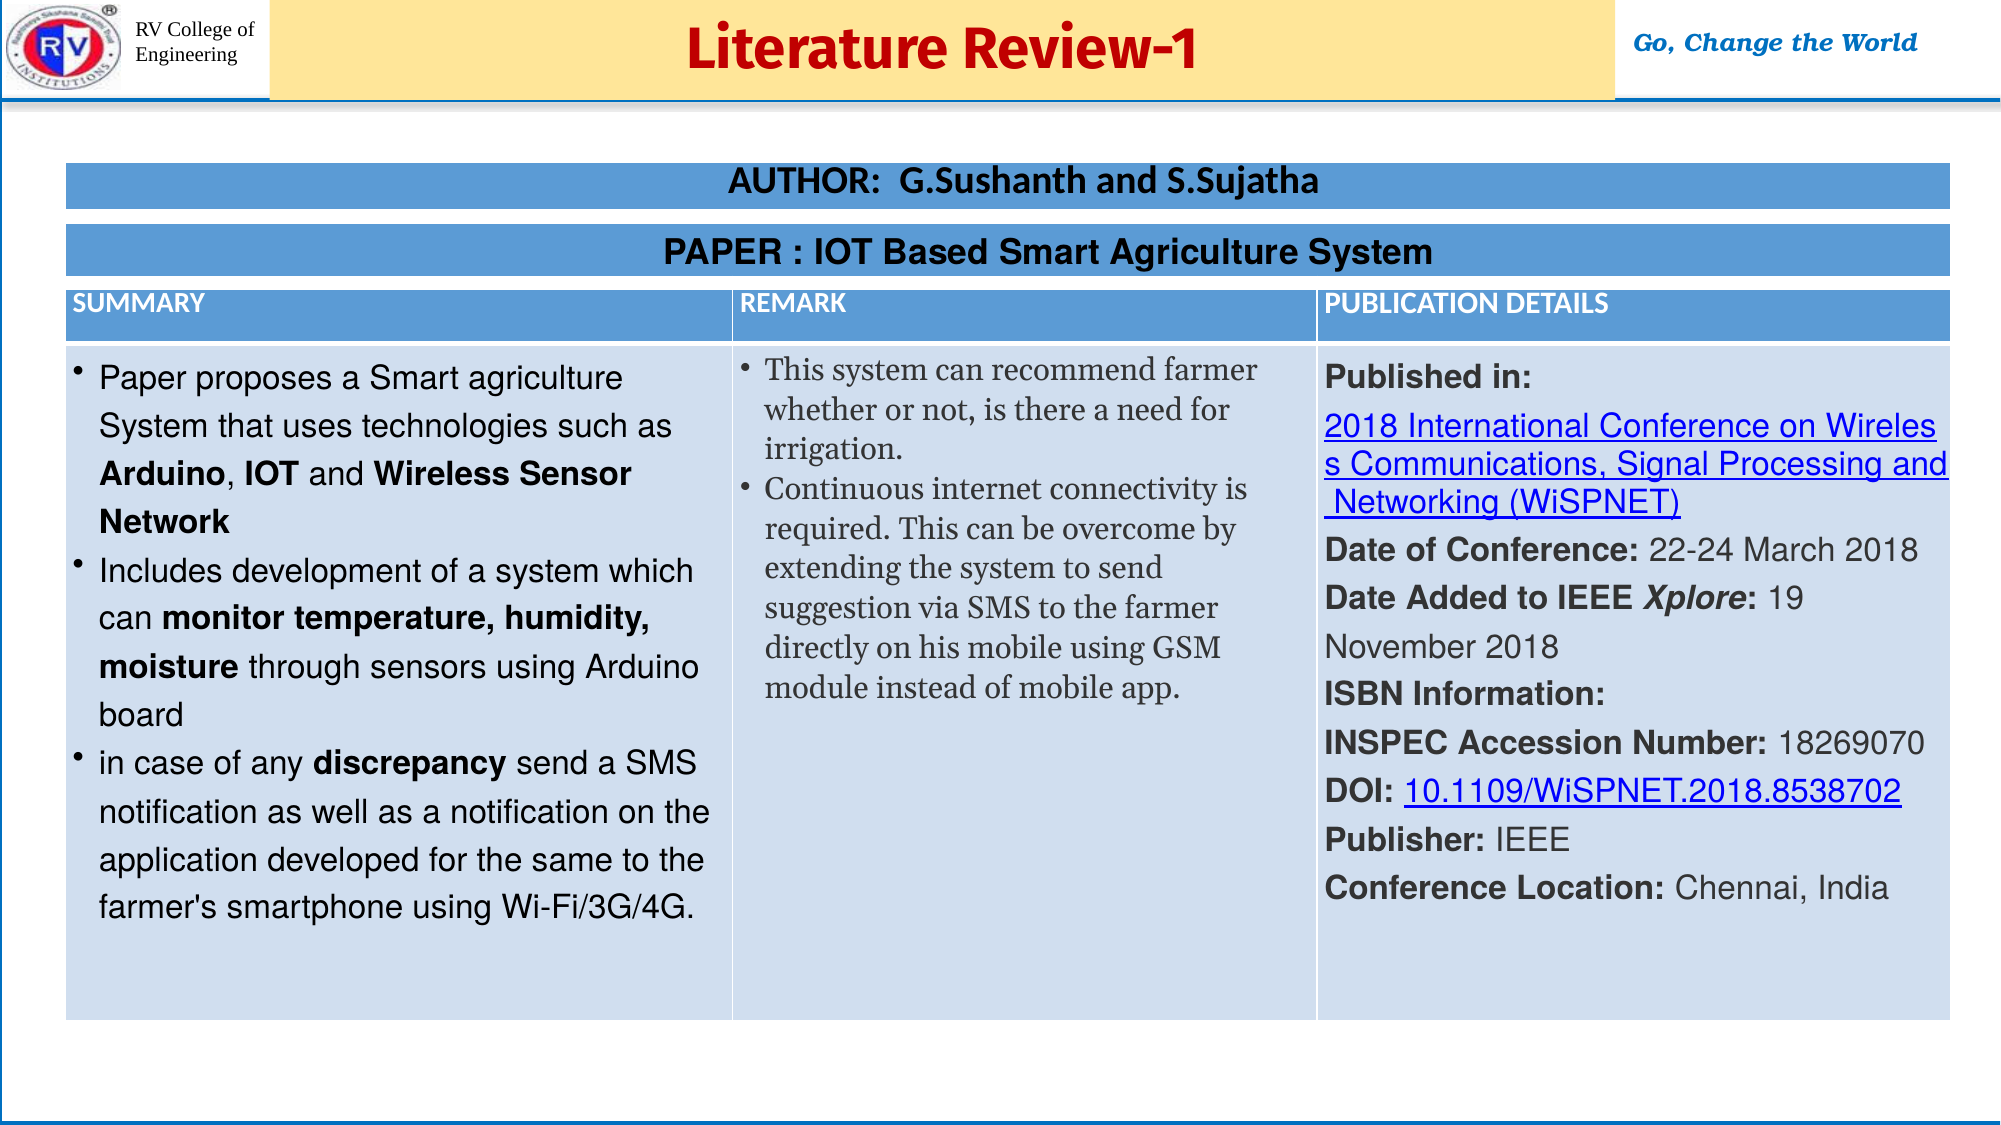

# Literature Review-1
| AUTHOR: G.Sushanth and S.Sujatha |  |  |
| --- | --- | --- |
| PAPER : IOT Based Smart Agriculture System |  |  |
| SUMMARY | REMARK | PUBLICATION DETAILS |
| Paper proposes a Smart agriculture System that uses technologies such as Arduino, IOT and Wireless Sensor Network Includes development of a system which can monitor temperature, humidity, moisture through sensors using Arduino board in case of any discrepancy send a SMS notification as well as a notification on the application developed for the same to the farmer's smartphone using Wi-Fi/3G/4G. | This system can recommend farmer whether or not, is there a need for irrigation. Continuous internet connectivity is required. This can be overcome by extending the system to send suggestion via SMS to the farmer directly on his mobile using GSM module instead of mobile app. | Published in: 2018 International Conference on Wireless Communications, Signal Processing and Networking (WiSPNET) Date of Conference: 22-24 March 2018 Date Added to IEEE Xplore: 19 November 2018 ISBN Information: INSPEC Accession Number: 18269070 DOI: 10.1109/WiSPNET.2018.8538702 Publisher: IEEE Conference Location: Chennai, India |